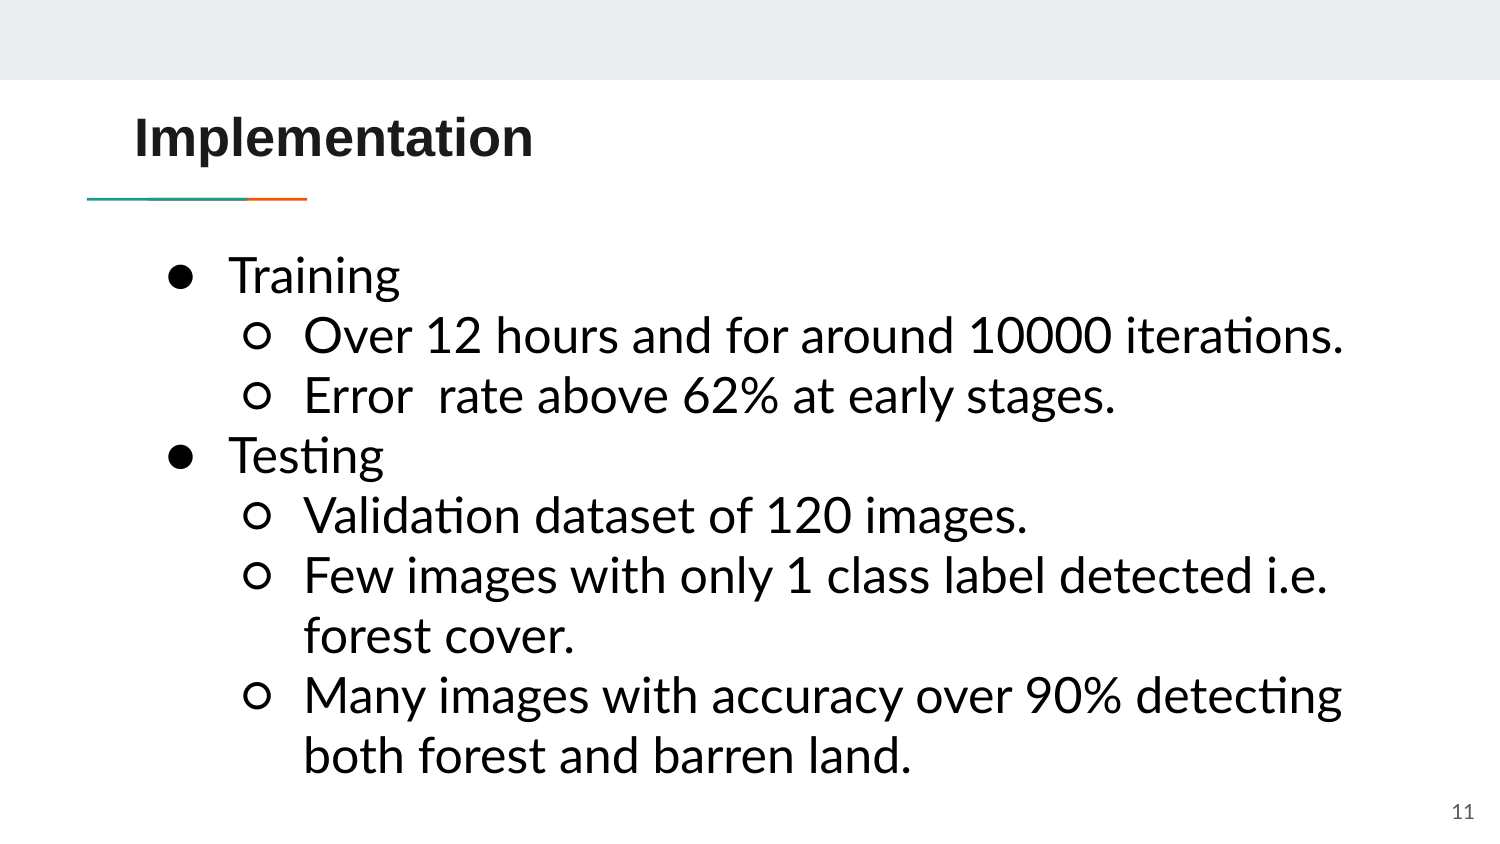

# Implementation
Training
Over 12 hours and for around 10000 iterations.
Error  rate above 62% at early stages.
Testing
Validation dataset of 120 images.
Few images with only 1 class label detected i.e. forest cover.
Many images with accuracy over 90% detecting both forest and barren land.
11